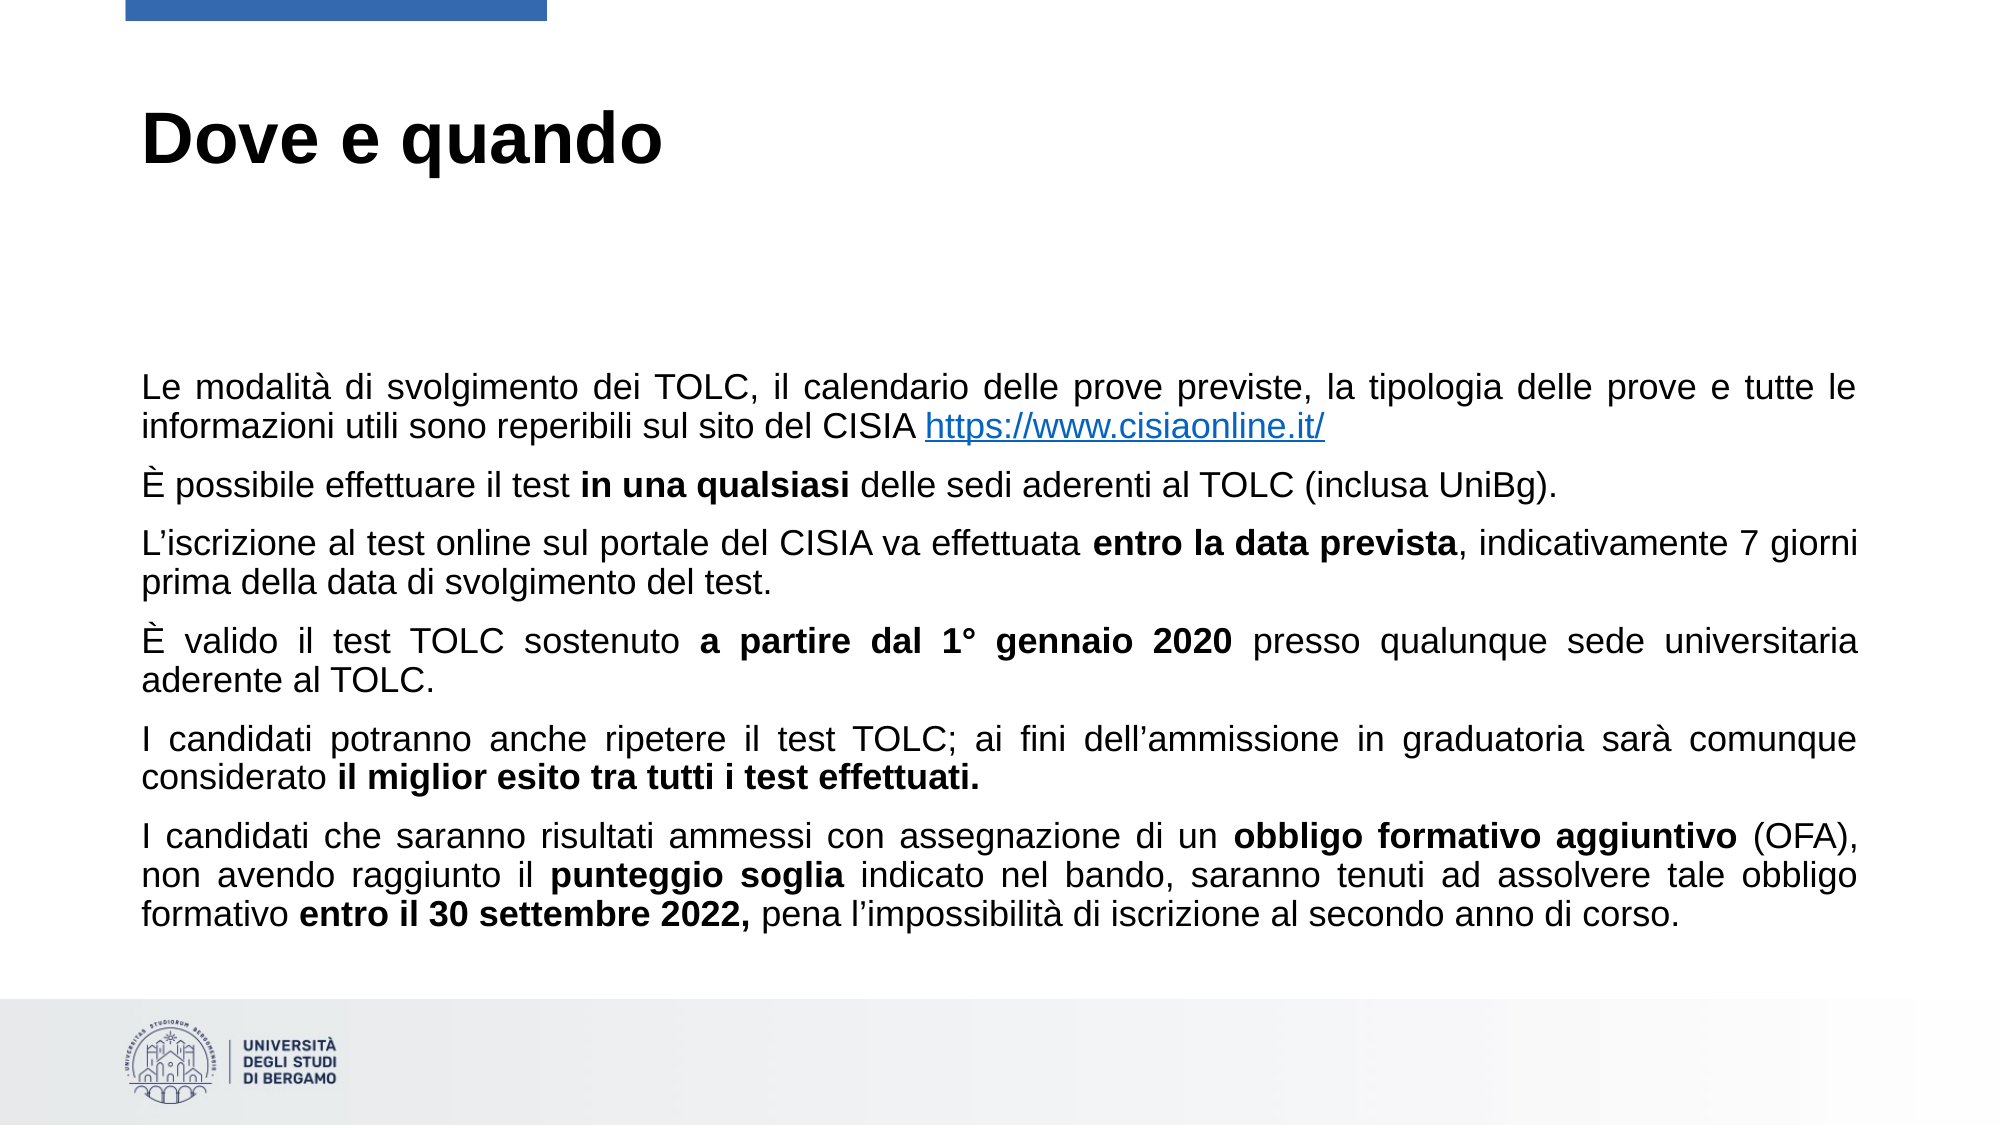

# Dove e quando
Le modalità di svolgimento dei TOLC, il calendario delle prove previste, la tipologia delle prove e tutte le informazioni utili sono reperibili sul sito del CISIA https://www.cisiaonline.it/
È possibile effettuare il test in una qualsiasi delle sedi aderenti al TOLC (inclusa UniBg).
L’iscrizione al test online sul portale del CISIA va effettuata entro la data prevista, indicativamente 7 giorni prima della data di svolgimento del test.
È valido il test TOLC sostenuto a partire dal 1° gennaio 2020 presso qualunque sede universitaria aderente al TOLC.
I candidati potranno anche ripetere il test TOLC; ai fini dell’ammissione in graduatoria sarà comunque considerato il miglior esito tra tutti i test effettuati.
I candidati che saranno risultati ammessi con assegnazione di un obbligo formativo aggiuntivo (OFA), non avendo raggiunto il punteggio soglia indicato nel bando, saranno tenuti ad assolvere tale obbligo formativo entro il 30 settembre 2022, pena l’impossibilità di iscrizione al secondo anno di corso.